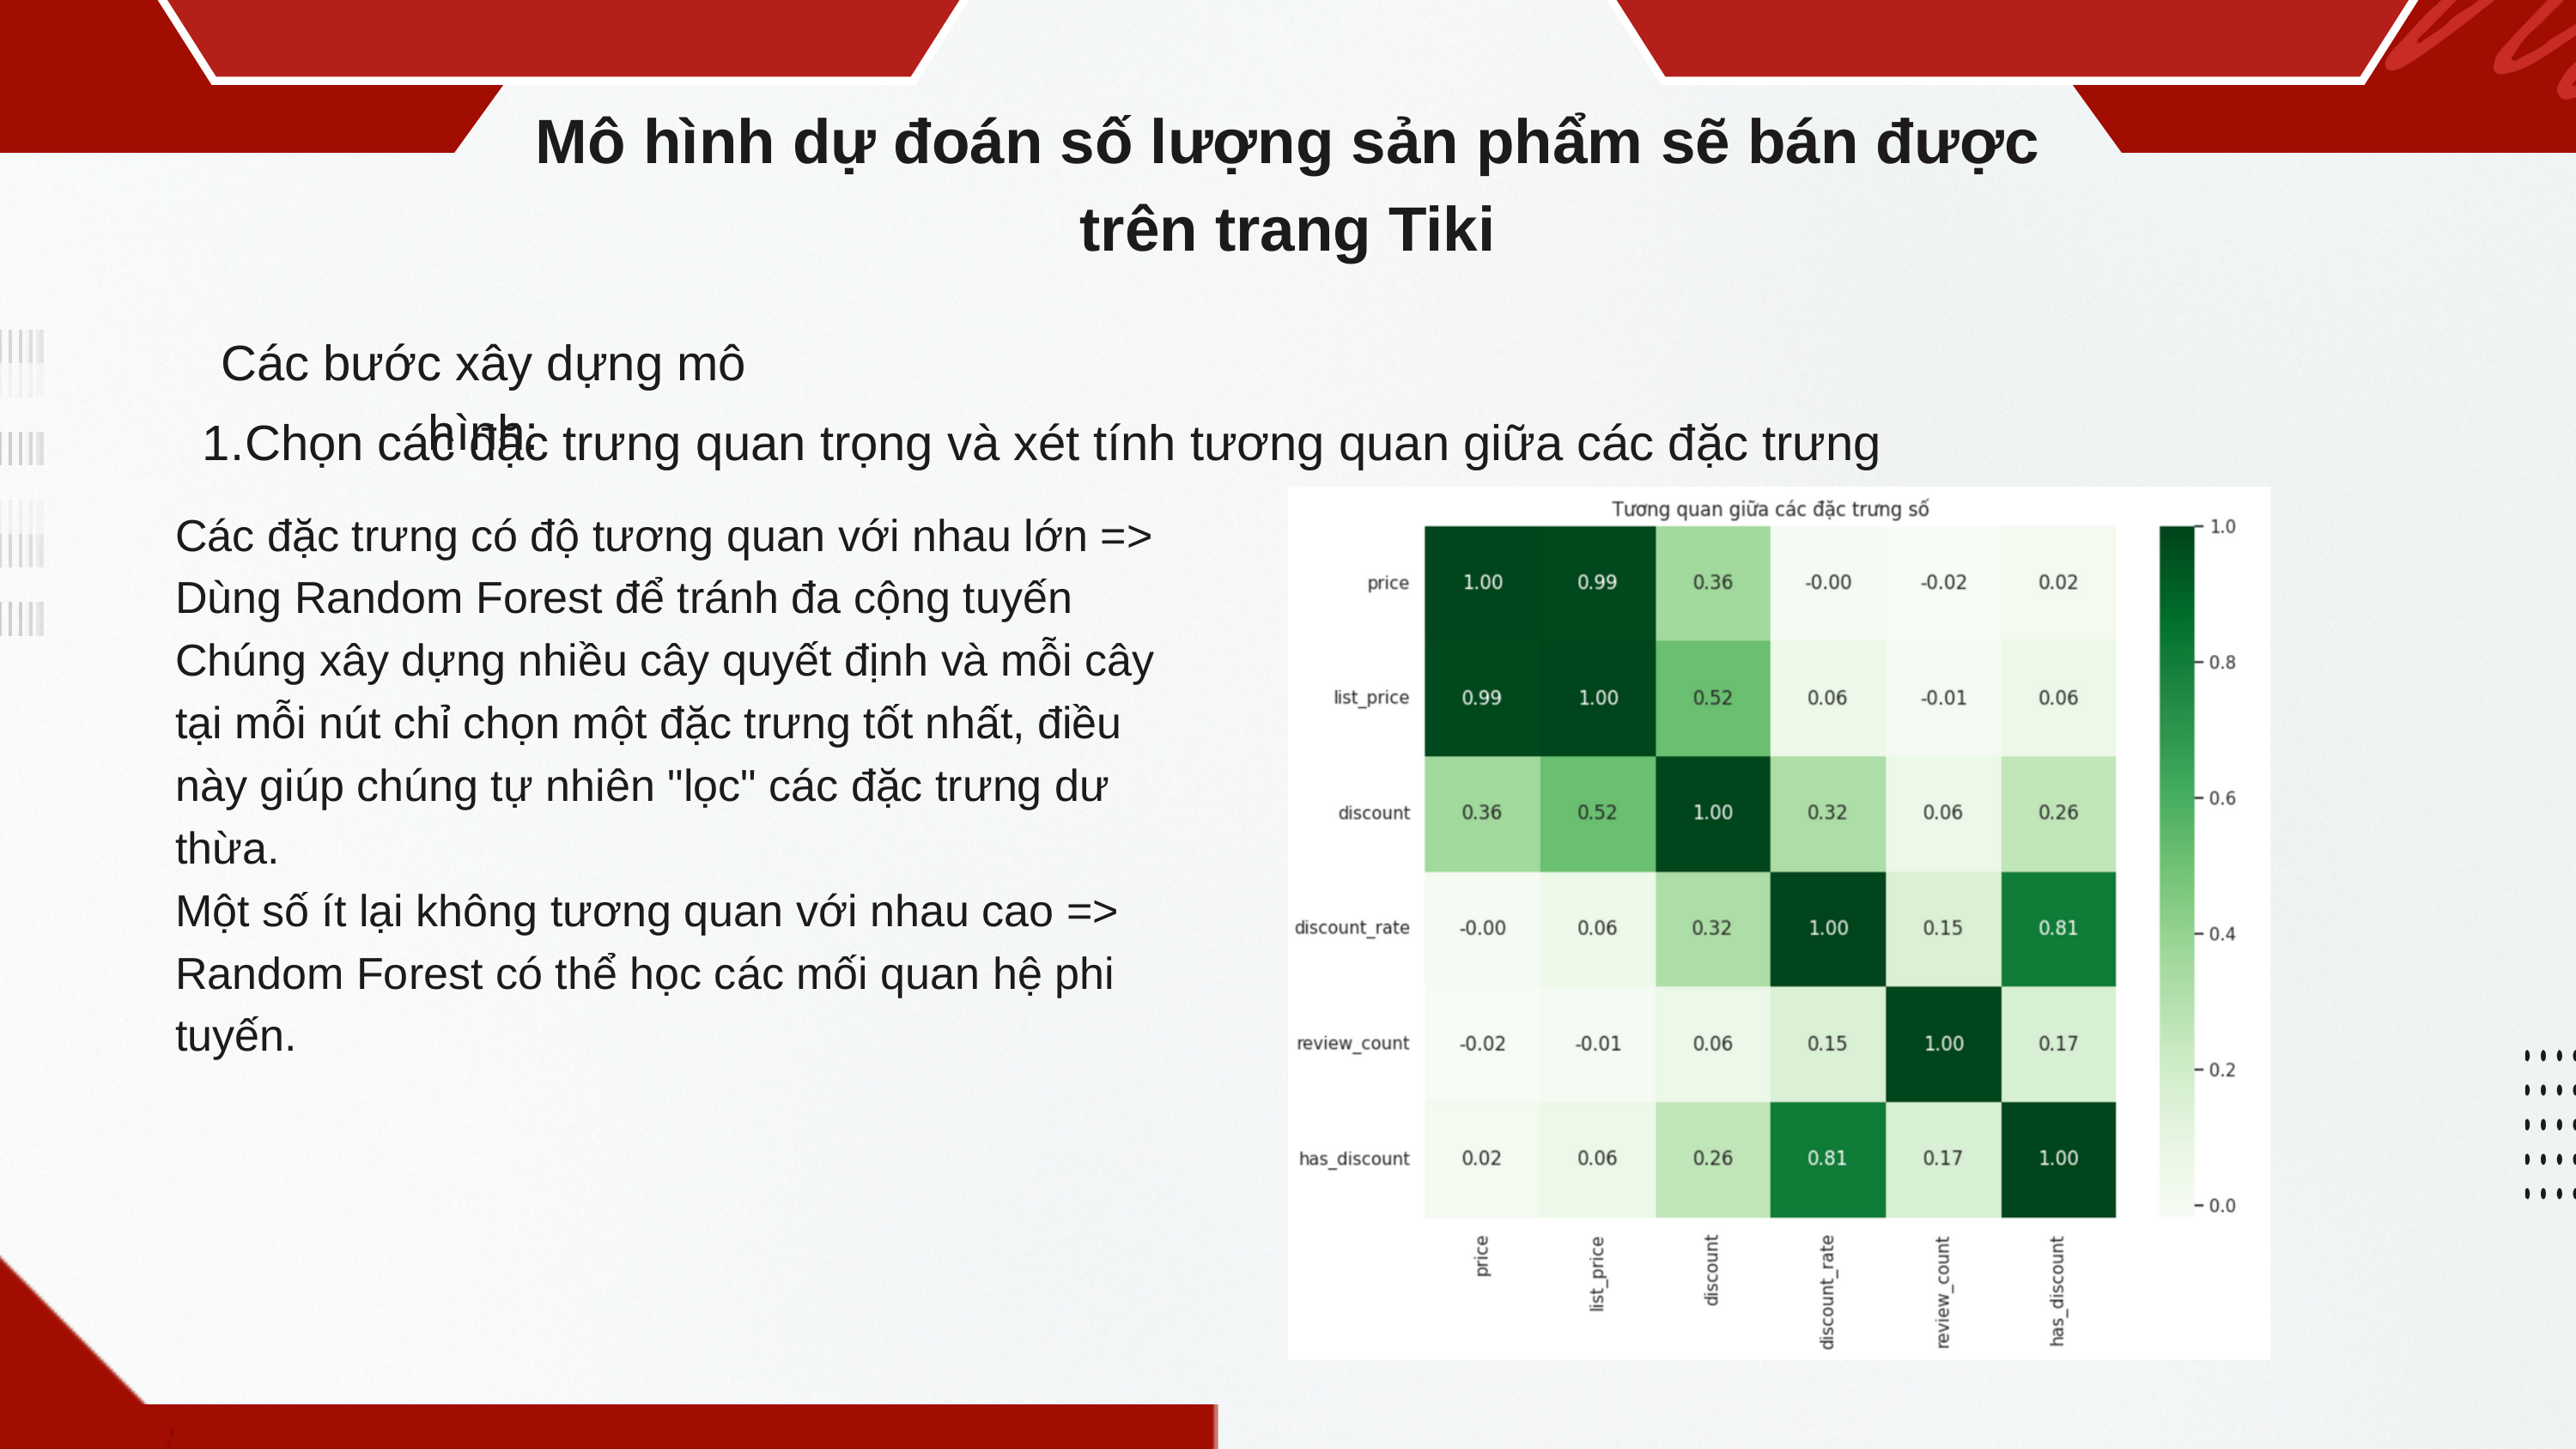

Mô hình dự đoán số lượng sản phẩm sẽ bán được trên trang Tiki
Các bước xây dựng mô hình:
Chọn các đặc trưng quan trọng và xét tính tương quan giữa các đặc trưng

Các đặc trưng có độ tương quan với nhau lớn => Dùng Random Forest để tránh đa cộng tuyến
Chúng xây dựng nhiều cây quyết định và mỗi cây tại mỗi nút chỉ chọn một đặc trưng tốt nhất, điều này giúp chúng tự nhiên "lọc" các đặc trưng dư thừa.
Một số ít lại không tương quan với nhau cao => Random Forest có thể học các mối quan hệ phi tuyến.